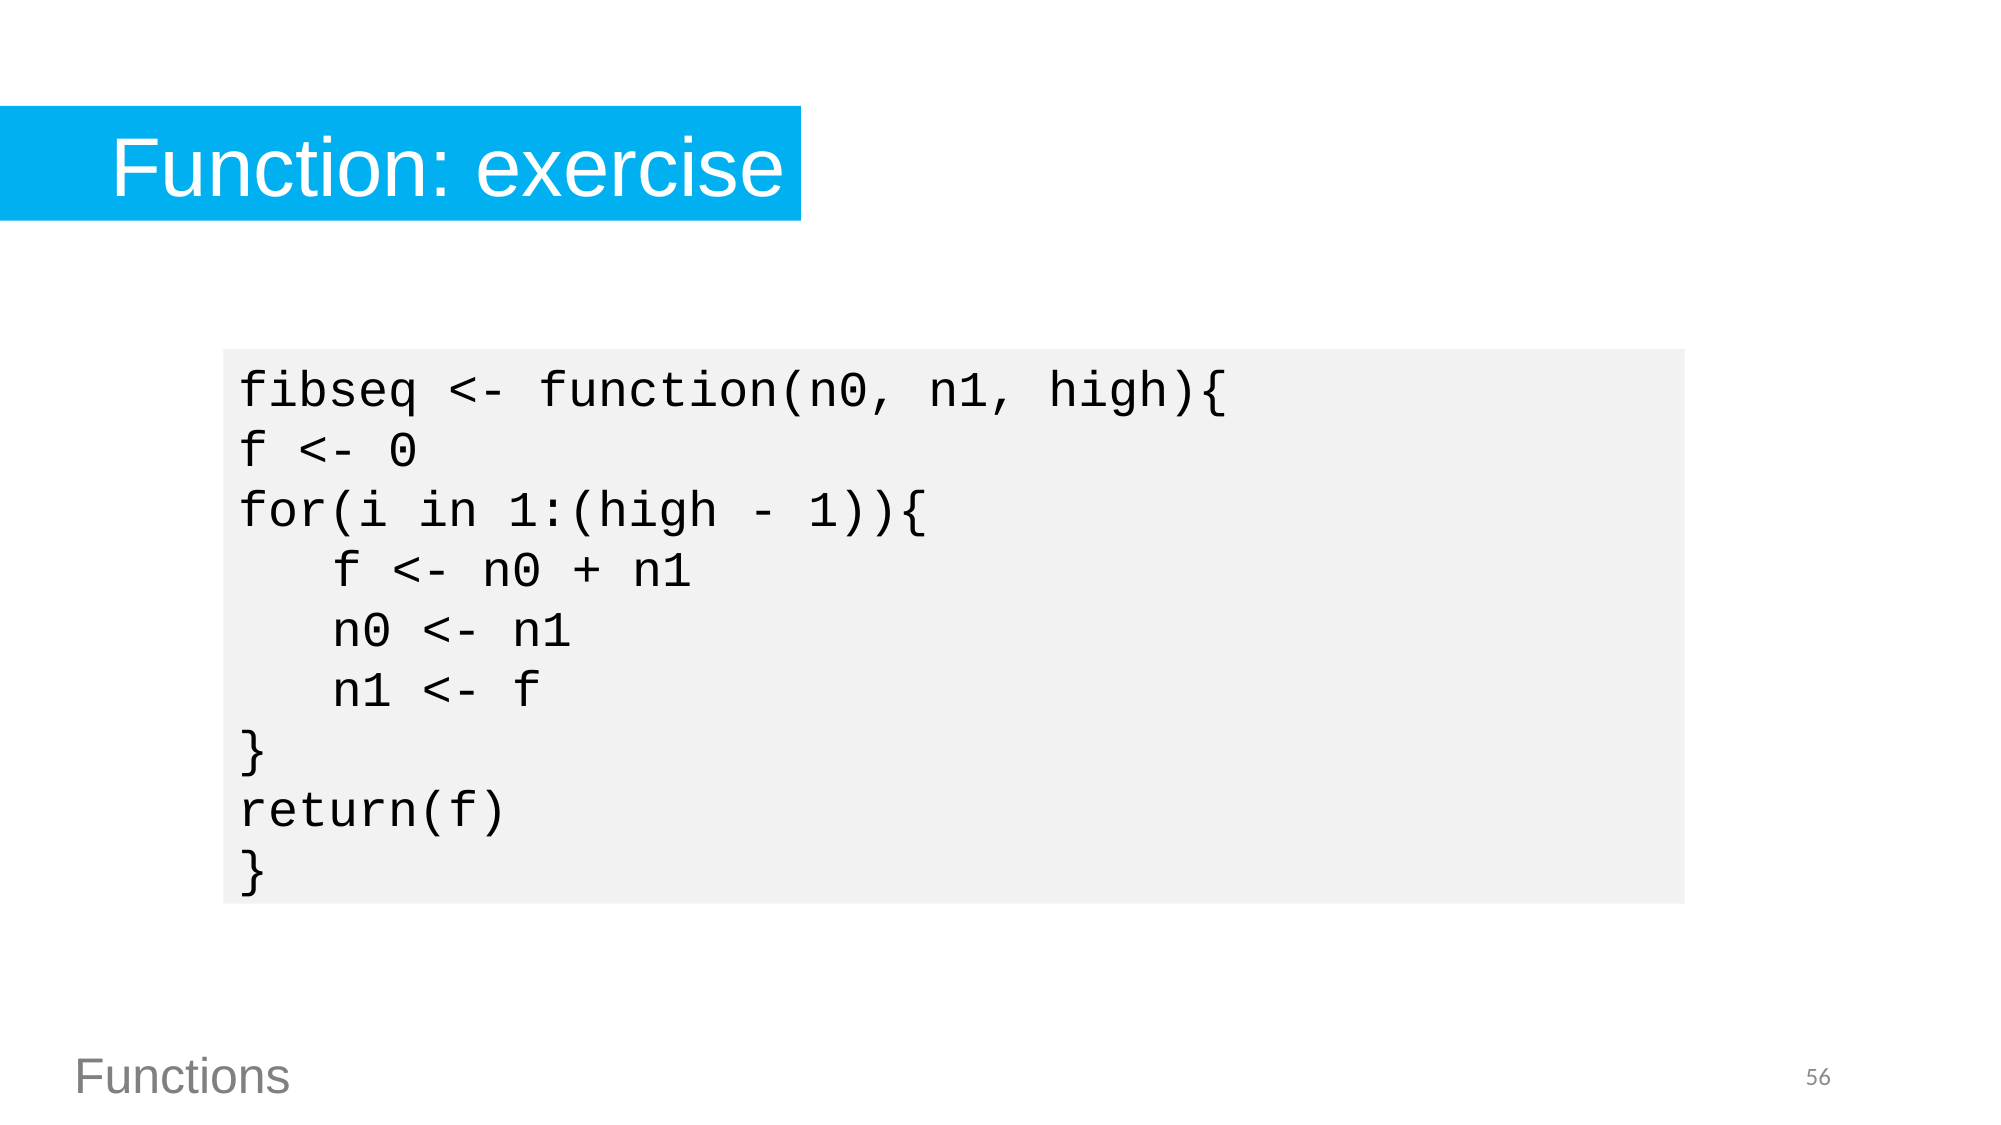

Function: exercise
fibseq <- function(n0, n1, high){
f <- 0
for(i in 1:(high - 1)){
	f <- n0 + n1
	n0 <- n1
	n1 <- f
}
return(f)
}
Functions
56